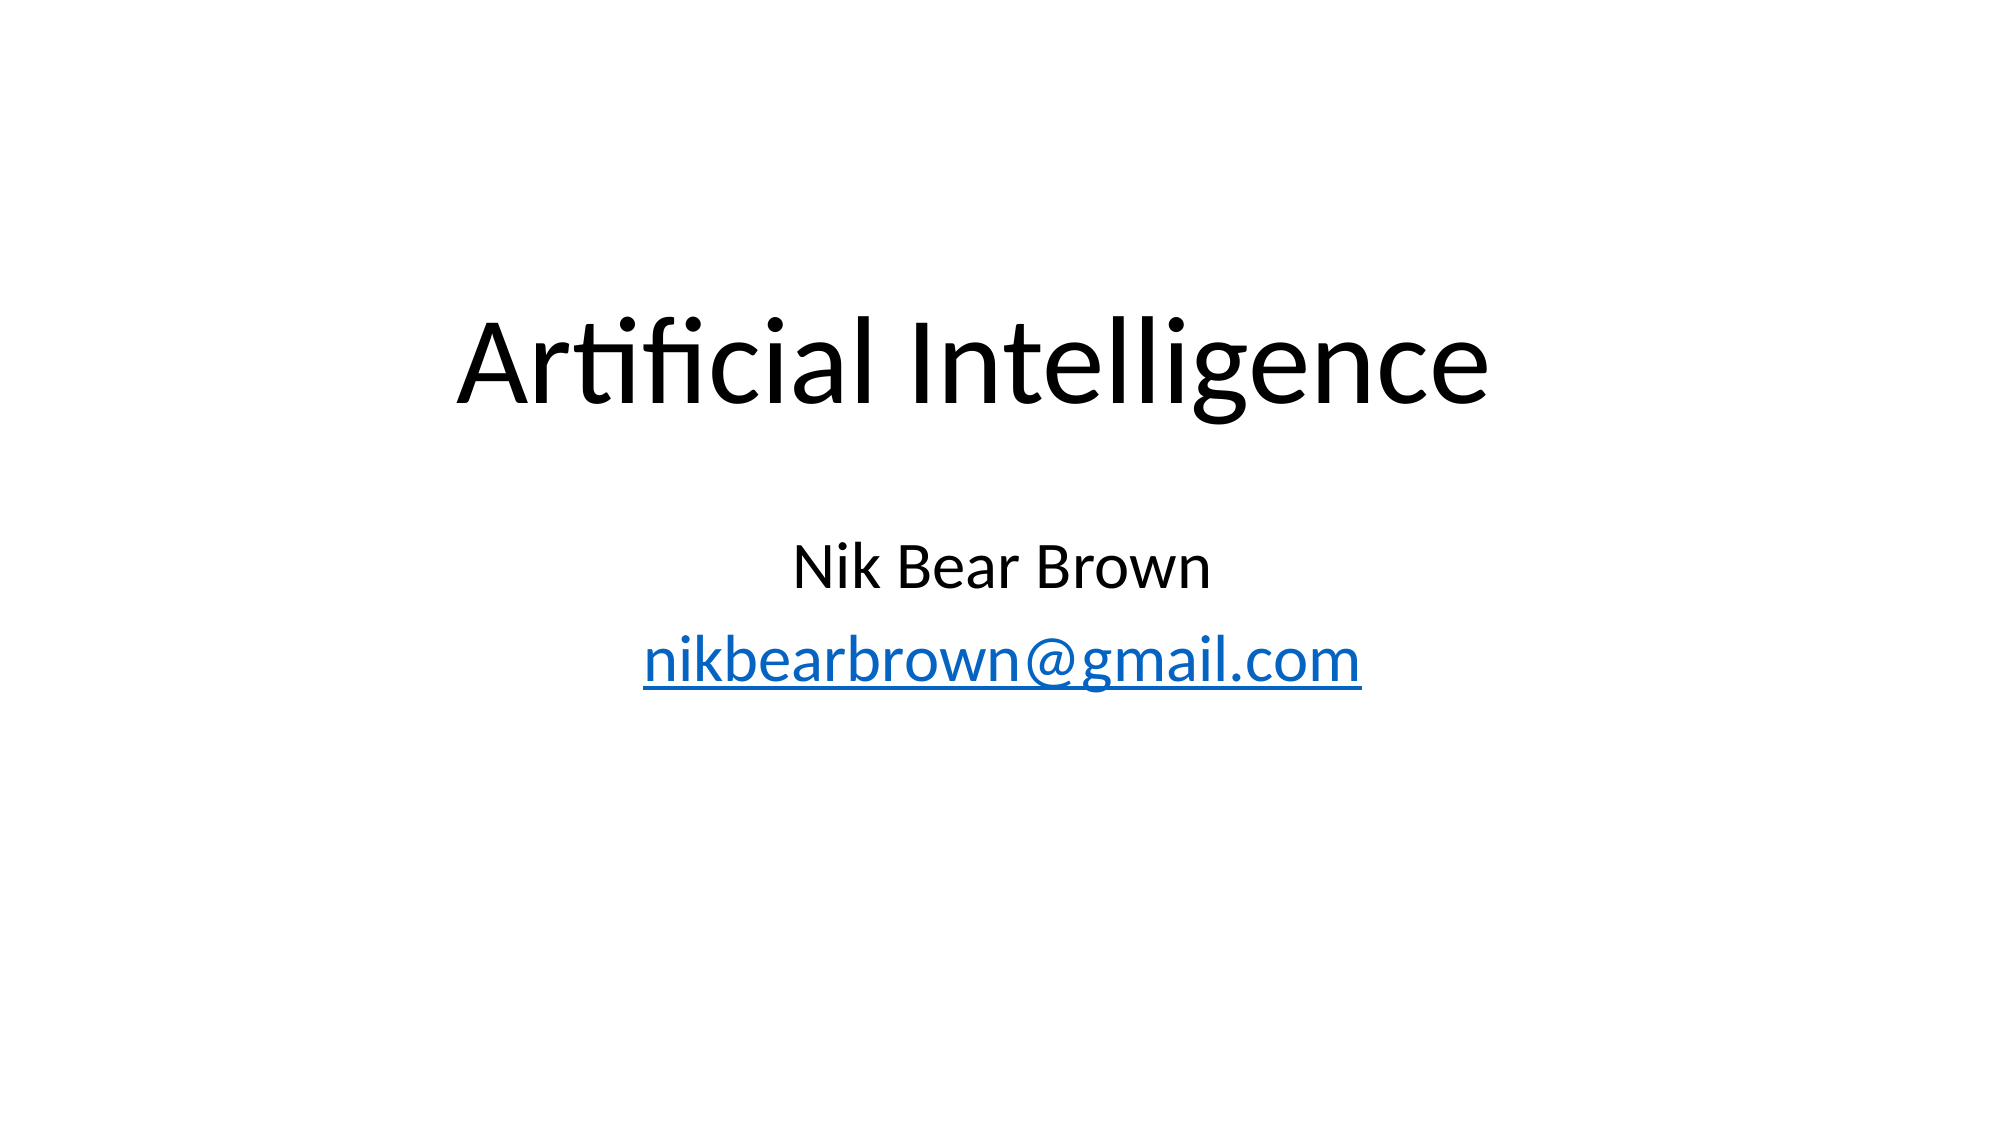

# Artificial Intelligence
Nik Bear Brown
nikbearbrown@gmail.com